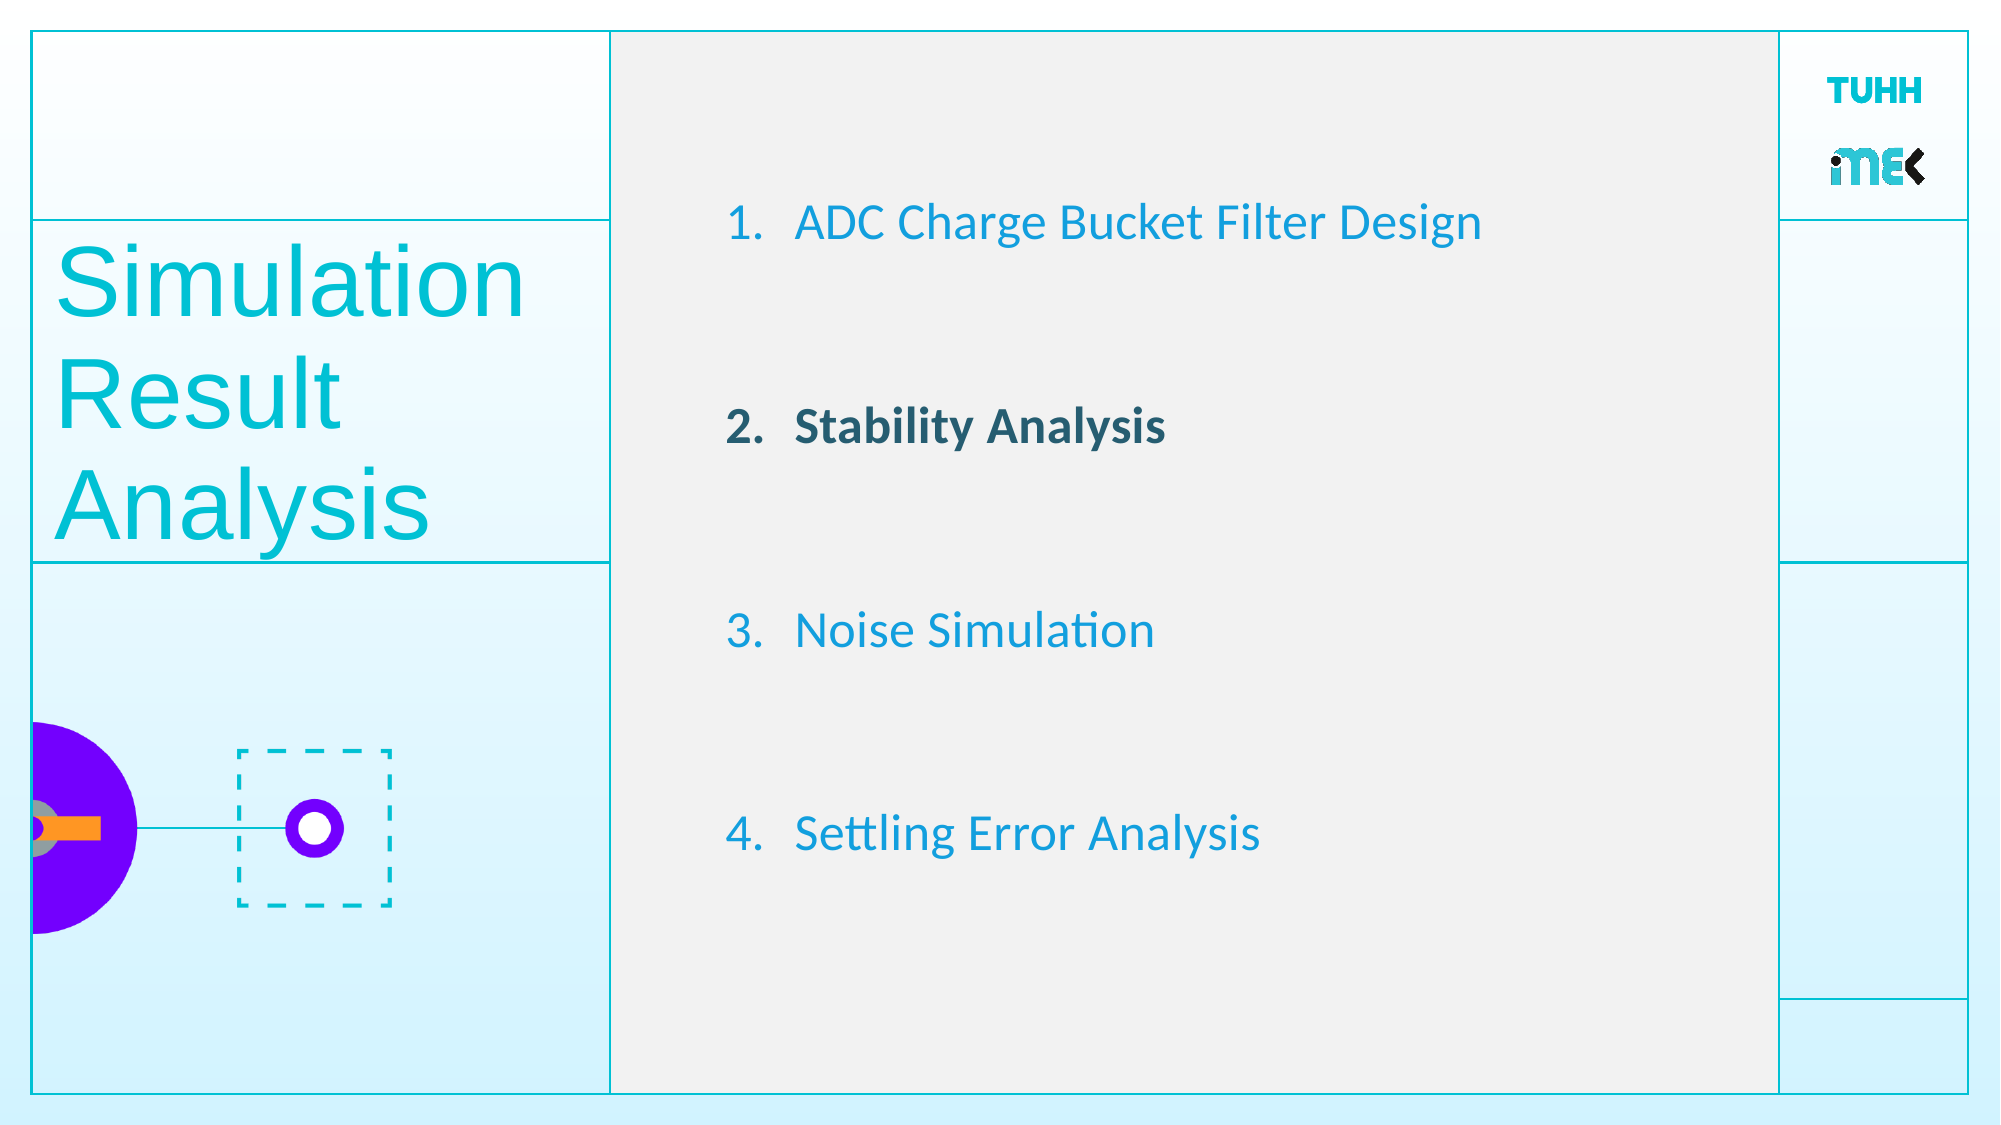

# Simulation Result Analysis
ADC Charge Bucket Filter Design

Stability Analysis

Noise Simulation

Settling Error Analysis